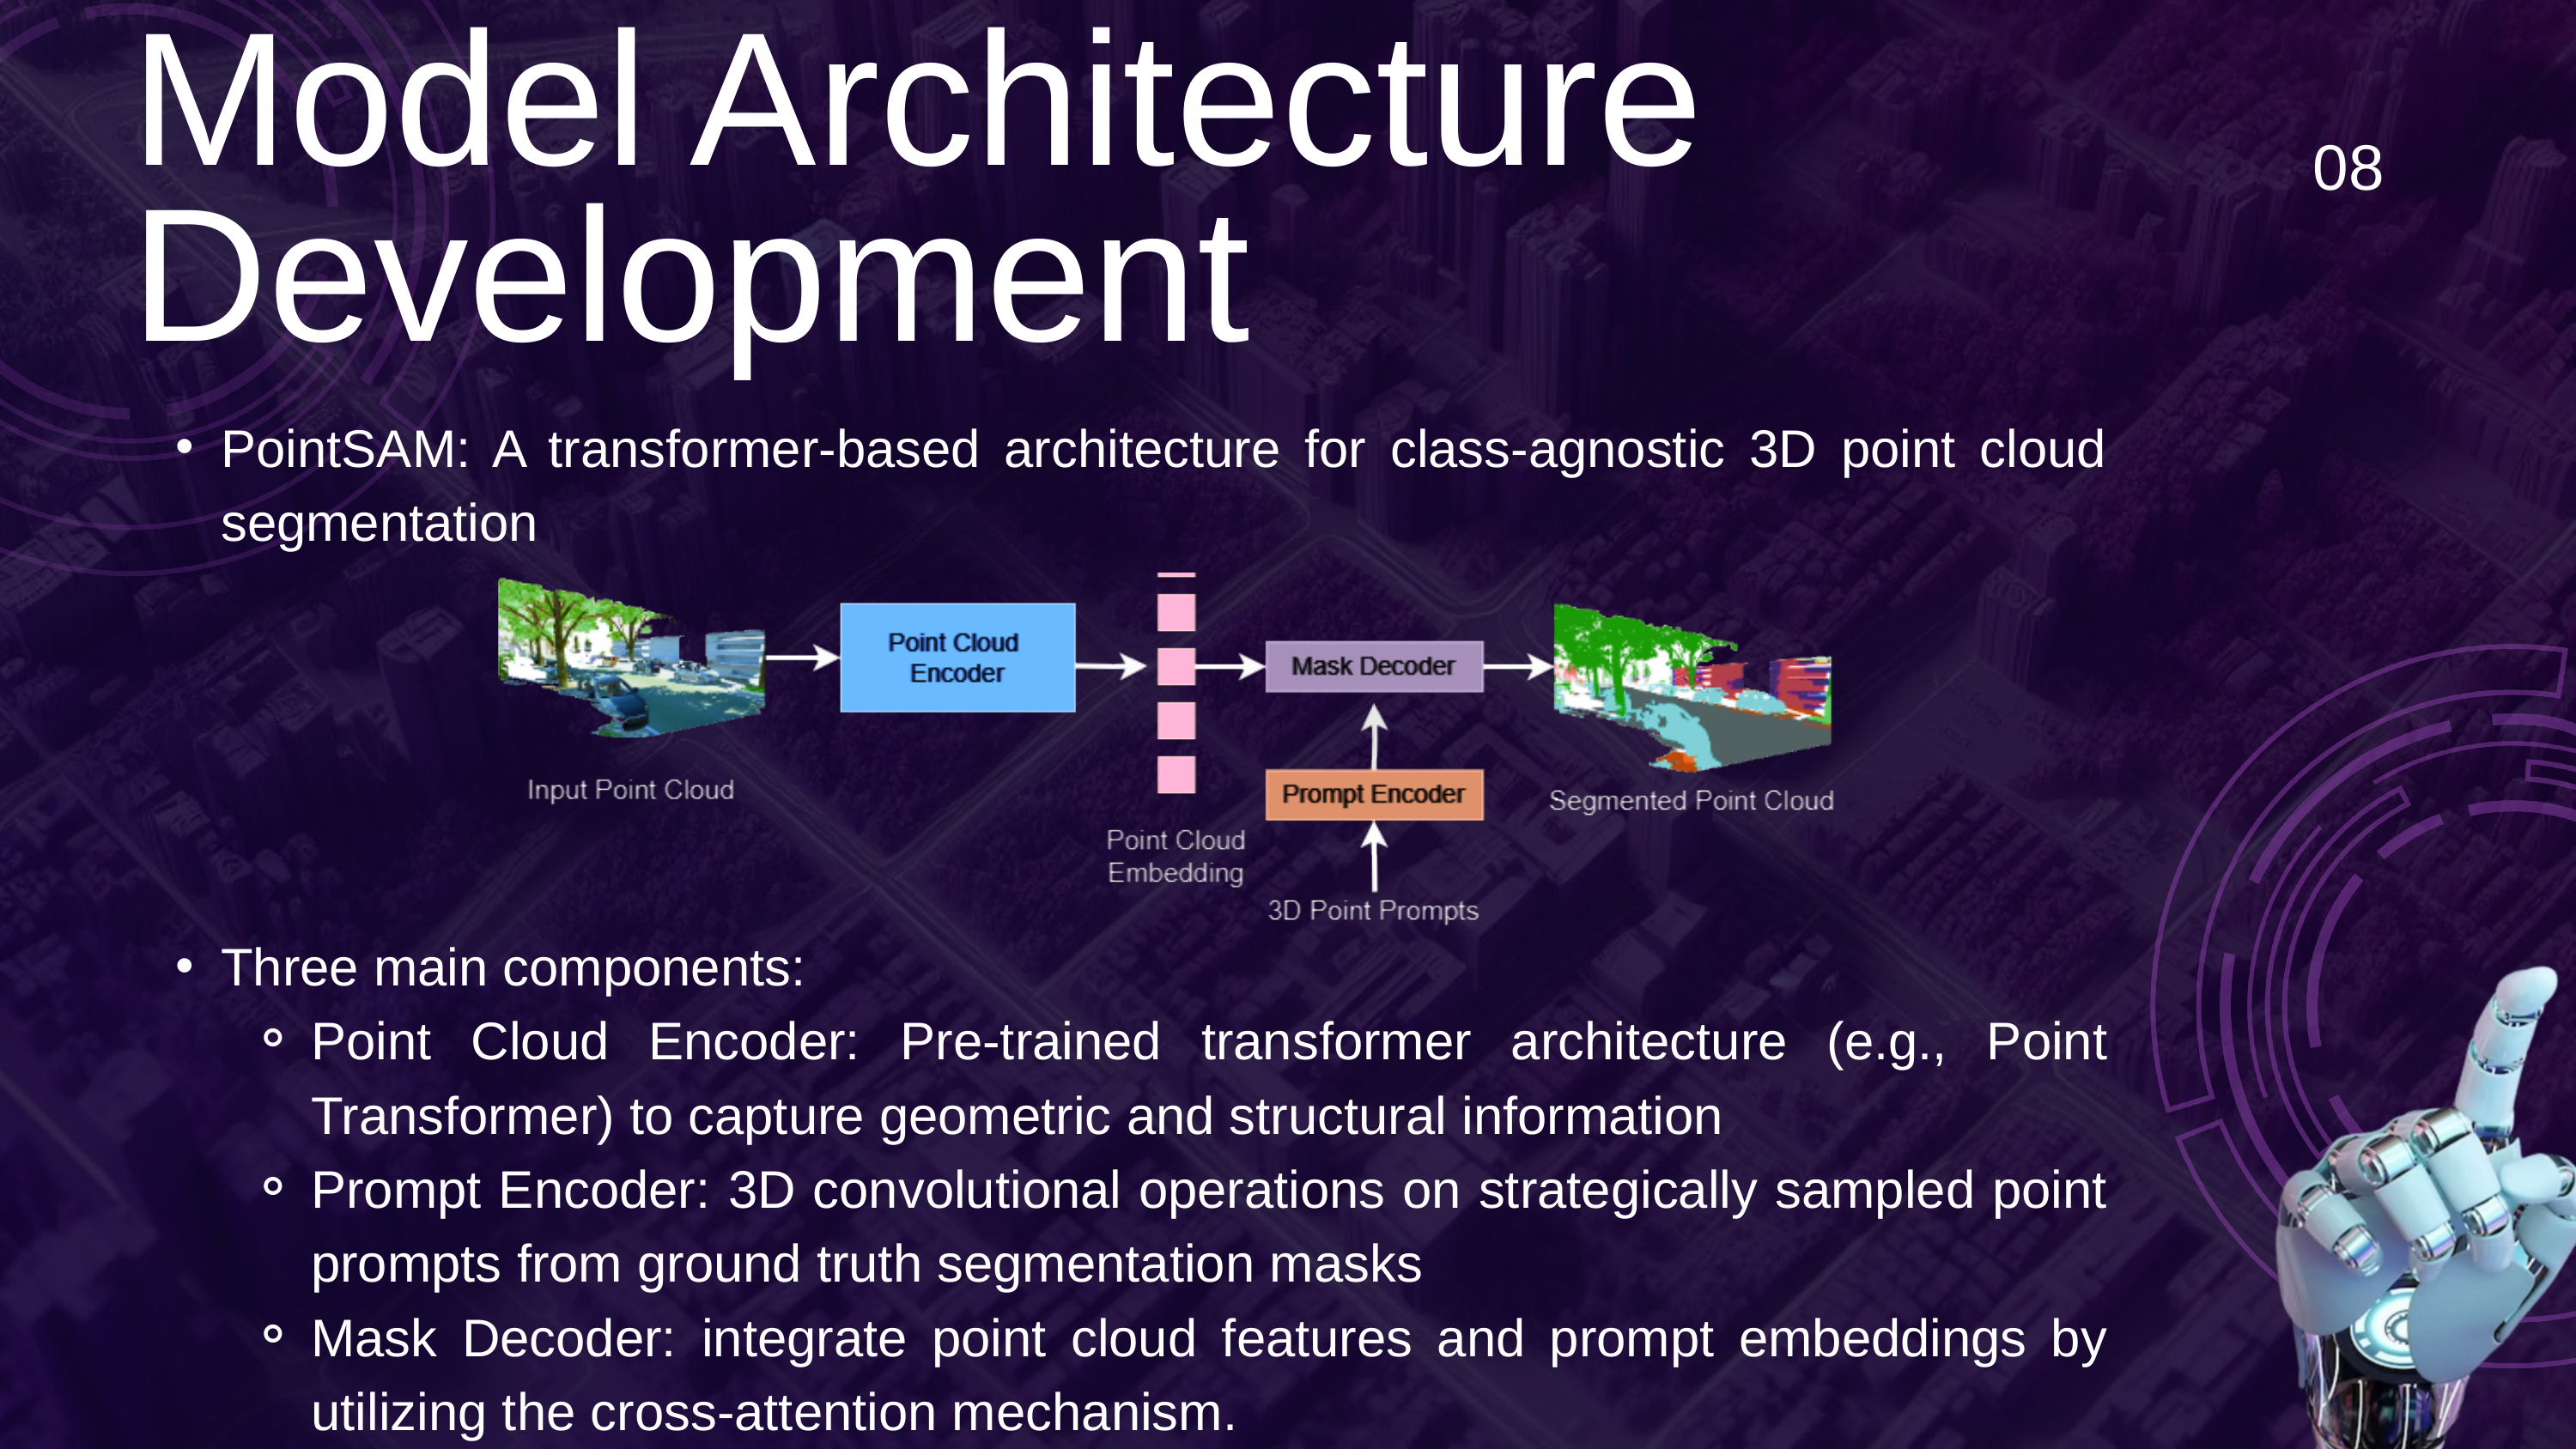

Model Architecture
Development
08
PointSAM: A transformer-based architecture for class-agnostic 3D point cloud segmentation

Three main components:
Point Cloud Encoder: Pre-trained transformer architecture (e.g., Point Transformer) to capture geometric and structural information
Prompt Encoder: 3D convolutional operations on strategically sampled point prompts from ground truth segmentation masks
Mask Decoder: integrate point cloud features and prompt embeddings by utilizing the cross-attention mechanism.